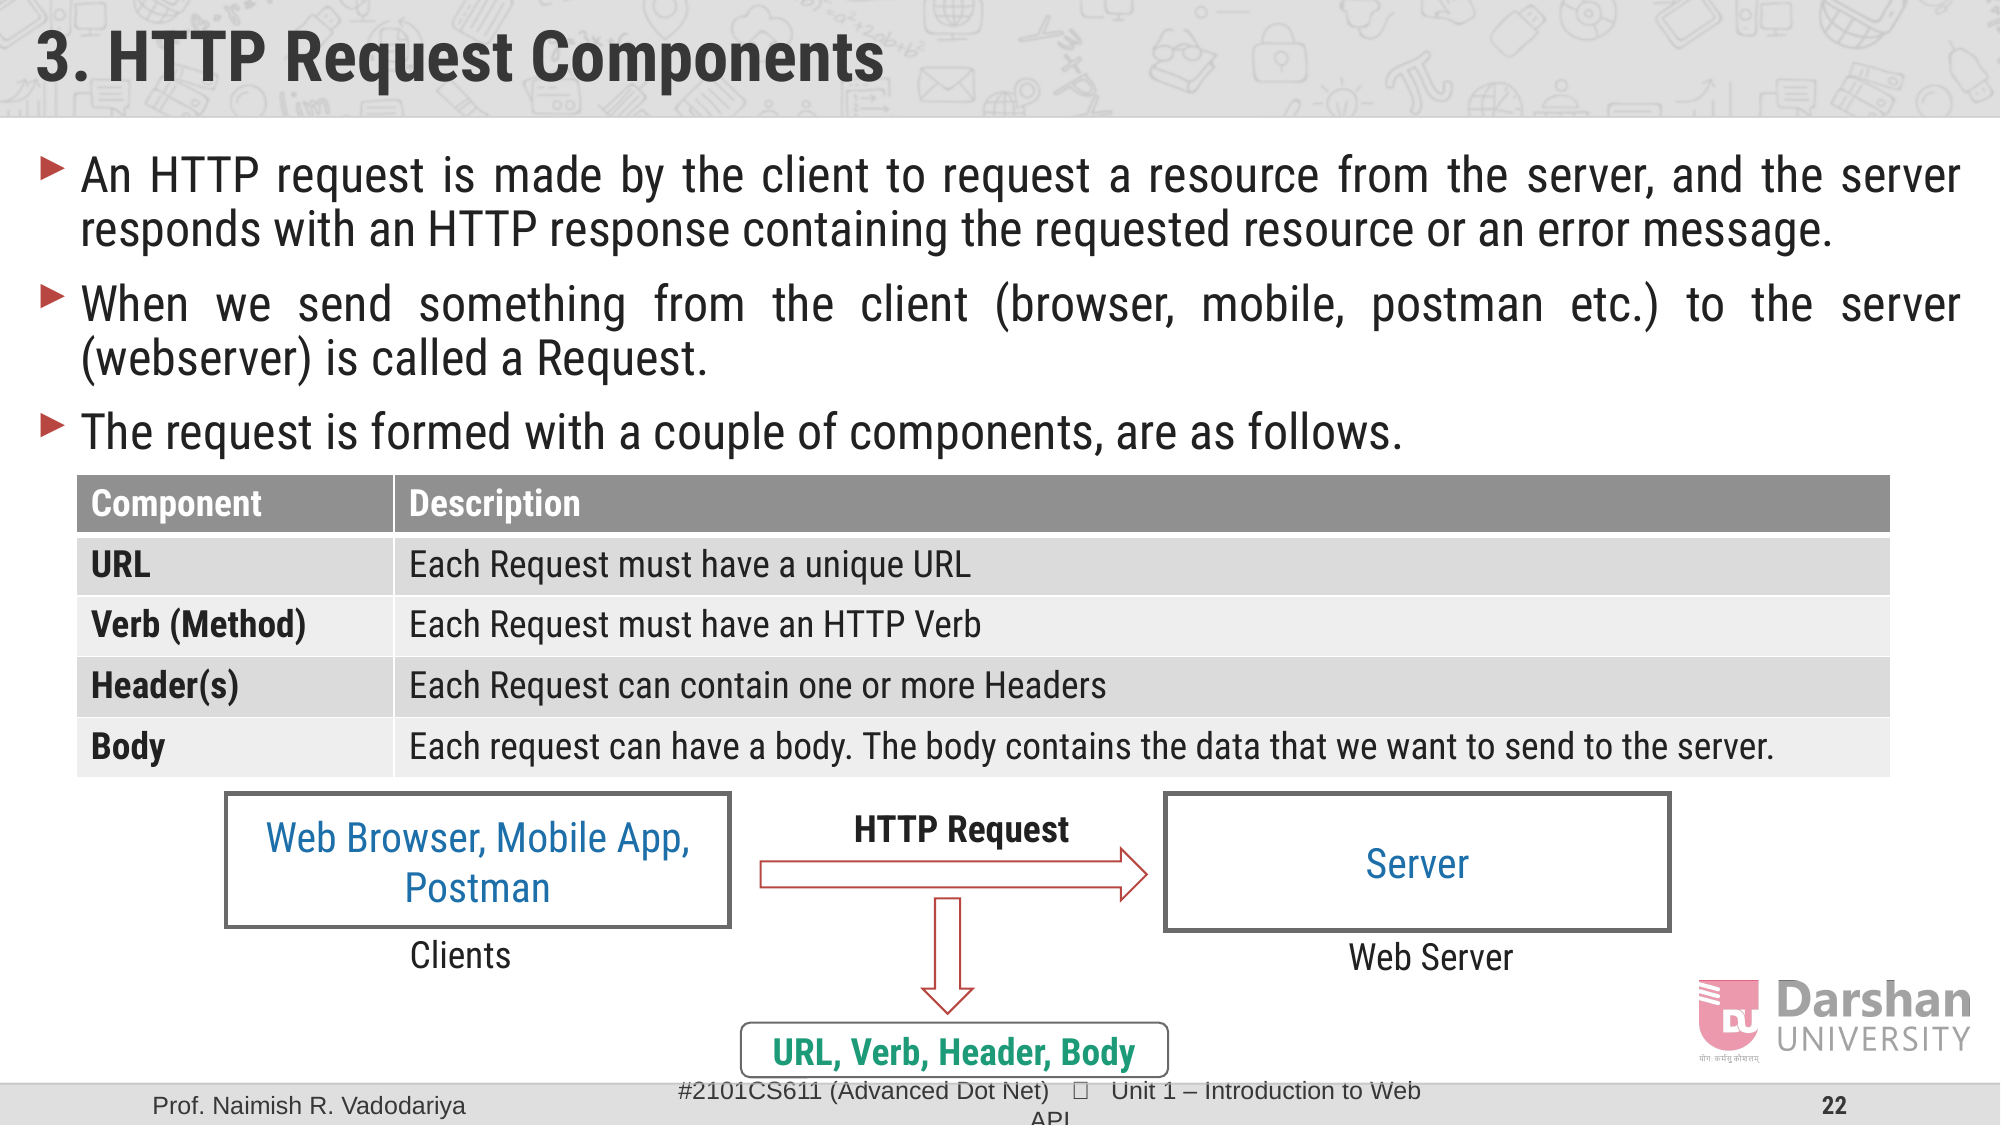

# 3. HTTP Request Components
An HTTP request is made by the client to request a resource from the server, and the server responds with an HTTP response containing the requested resource or an error message.
When we send something from the client (browser, mobile, postman etc.) to the server (webserver) is called a Request.
The request is formed with a couple of components, are as follows.

| Component | Description |
| --- | --- |
| URL | Each Request must have a unique URL |
| Verb (Method) | Each Request must have an HTTP Verb |
| Header(s) | Each Request can contain one or more Headers |
| Body | Each request can have a body. The body contains the data that we want to send to the server. |
Server
Web Browser, Mobile App, Postman
HTTP Request

Clients
Web Server
URL, Verb, Header, Body